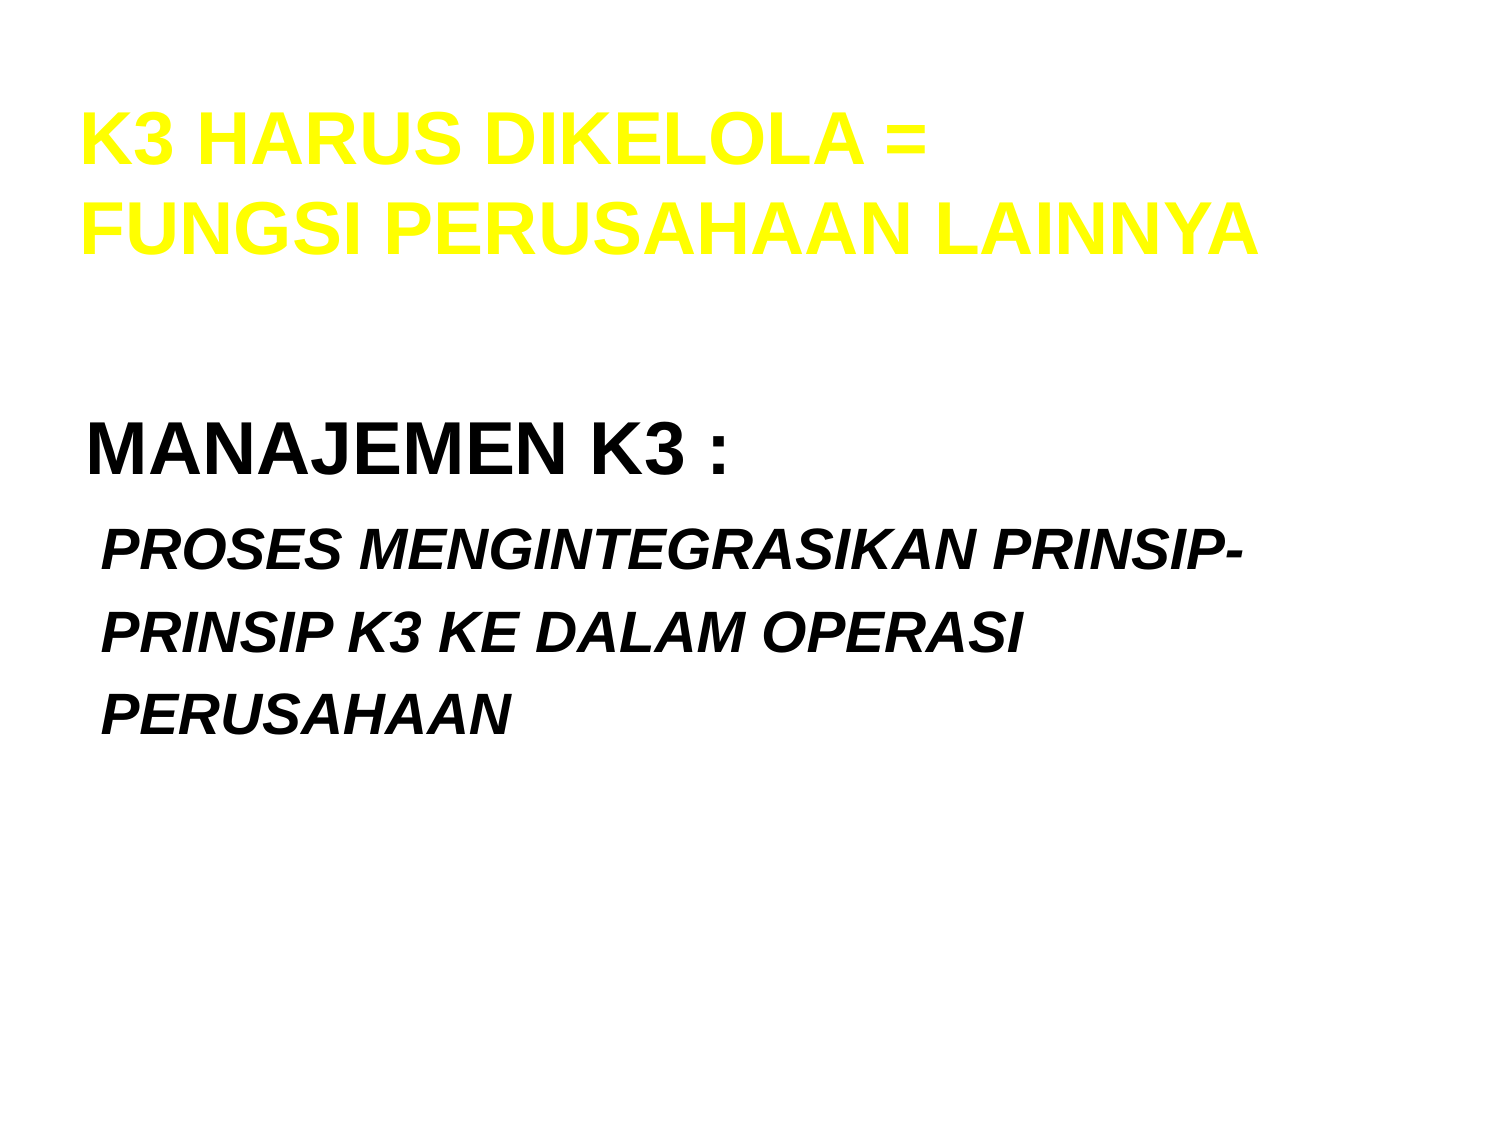

# K3 HARUS DIKELOLA = FUNGSI PERusaHaan LAINNYA

  MANAJEMEN K3 :
	PROSES MENGINTEGRASIKAN PRINSIP-
	PRINSIP K3 KE DALAM OPERASI
	PERUSAHAAN